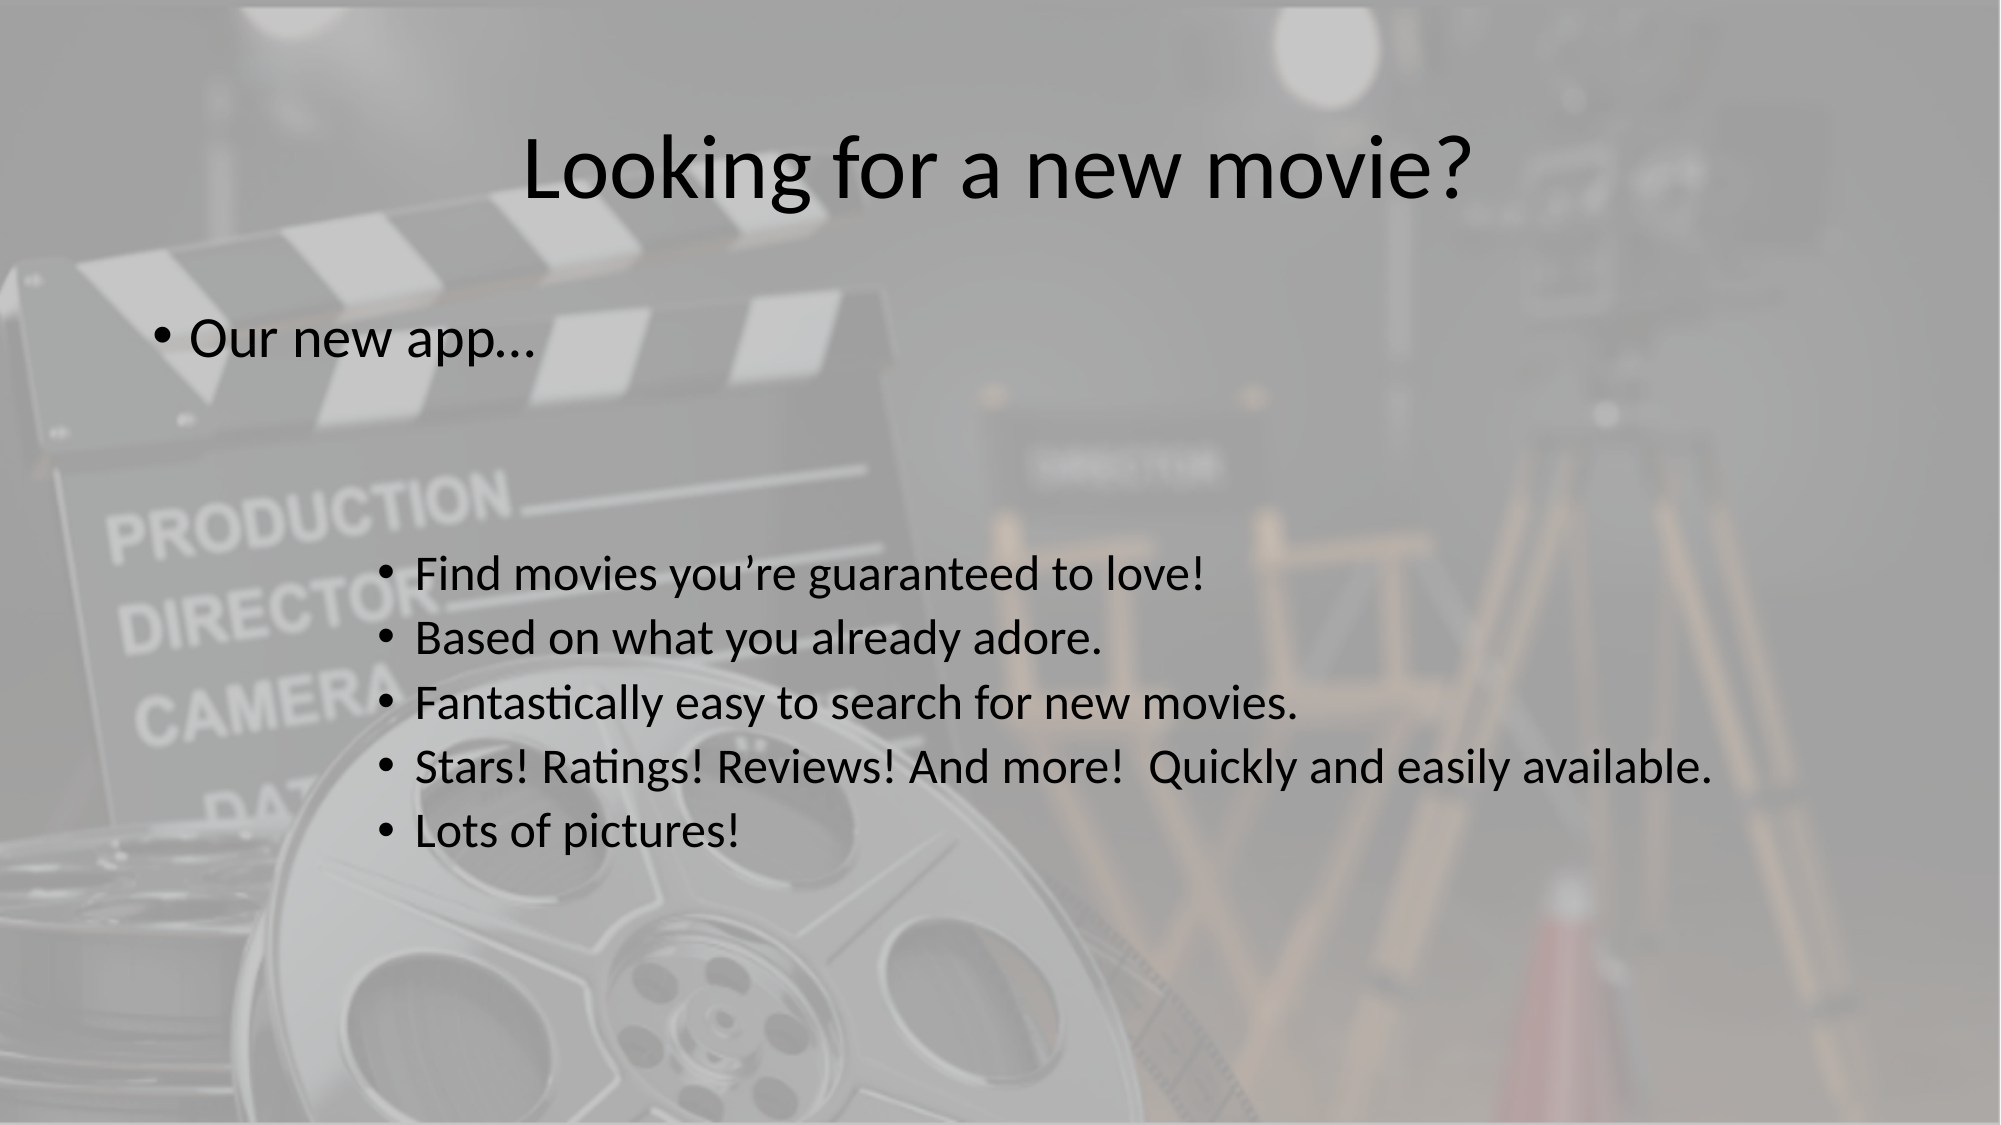

# Looking for a new movie?
Our new app…

Find movies you’re guaranteed to love!
Based on what you already adore.
Fantastically easy to search for new movies.
Stars! Ratings! Reviews! And more!  Quickly and easily available.
Lots of pictures!